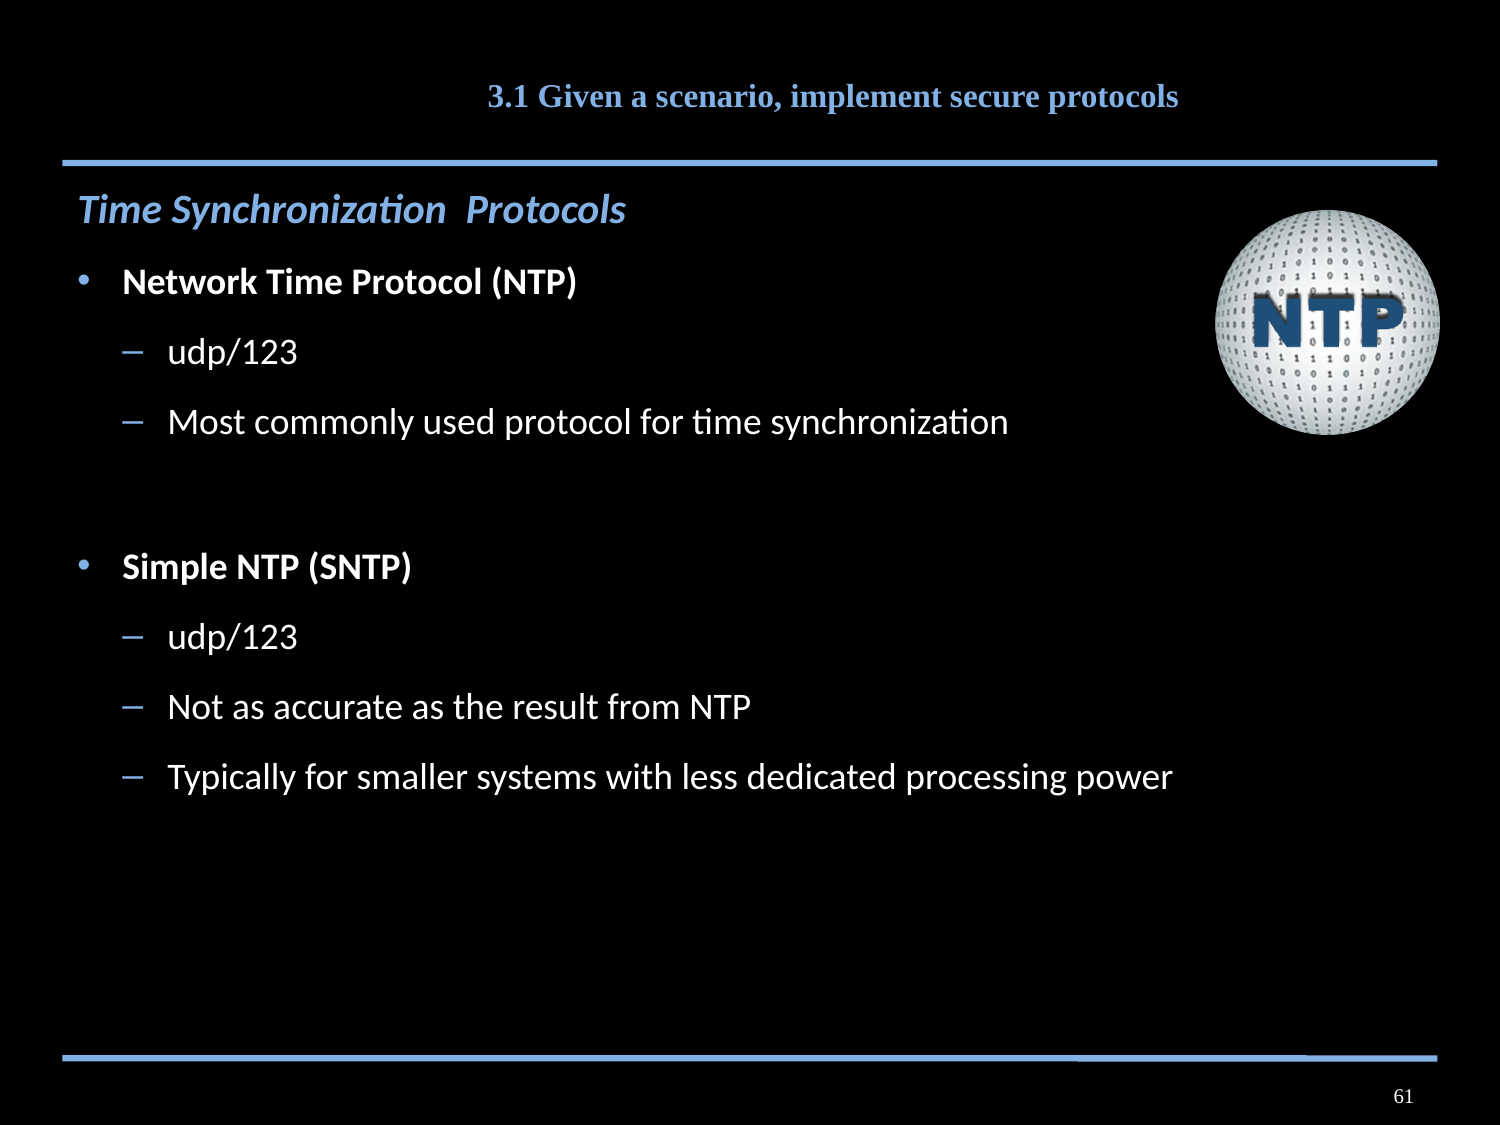

# 3.1 Given a scenario, implement secure protocols
Time Synchronization  Protocols
Network Time Protocol (NTP)
udp/123
Most commonly used protocol for time synchronization

Simple NTP (SNTP)
udp/123
Not as accurate as the result from NTP
Typically for smaller systems with less dedicated processing power

61